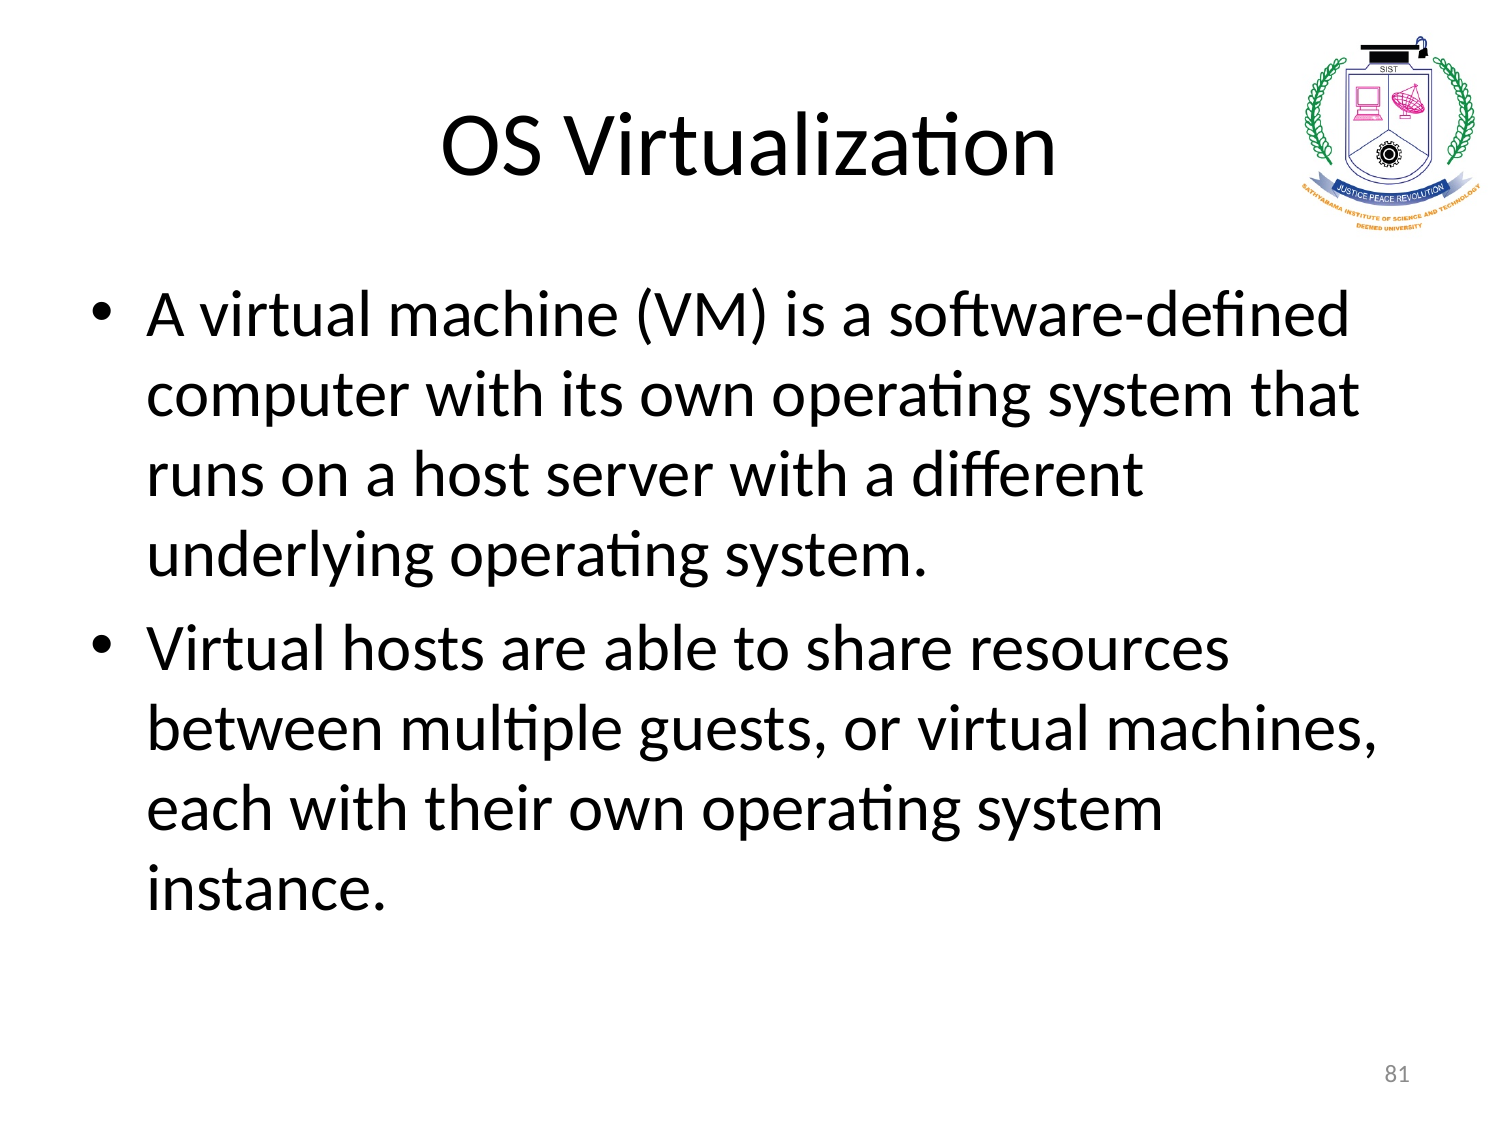

# OS Virtualization
A virtual machine (VM) is a software-defined computer with its own operating system that runs on a host server with a different underlying operating system.
Virtual hosts are able to share resources between multiple guests, or virtual machines, each with their own operating system instance.

81